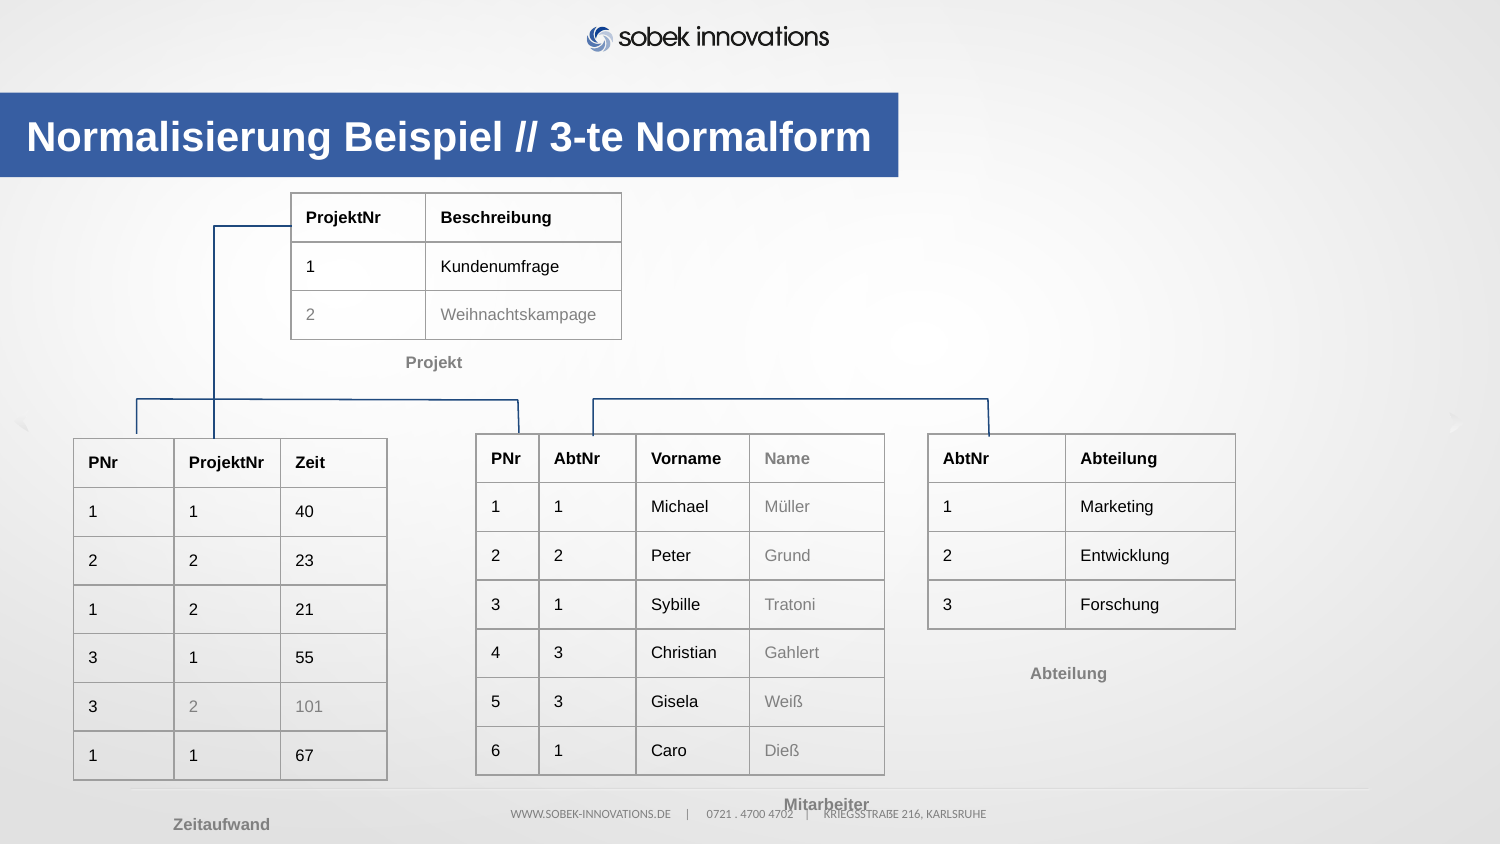

# Normalisierung Beispiel // 3-te Normalform
| ProjektNr | Beschreibung |
| --- | --- |
| 1 | Kundenumfrage |
| 2 | Weihnachtskampage |

Projekt

| PNr | AbtNr | Vorname | Name |
| --- | --- | --- | --- |
| 1 | 1 | Michael | Müller |
| 2 | 2 | Peter | Grund |
| 3 | 1 | Sybille | Tratoni |
| 4 | 3 | Christian | Gahlert |
| 5 | 3 | Gisela | Weiß |
| 6 | 1 | Caro | Dieß |
| AbtNr | Abteilung |
| --- | --- |
| 1 | Marketing |
| 2 | Entwicklung |
| 3 | Forschung |
| PNr | ProjektNr | Zeit |
| --- | --- | --- |
| 1 | 1 | 40 |
| 2 | 2 | 23 |
| 1 | 2 | 21 |
| 3 | 1 | 55 |
| 3 | 2 | 101 |
| 1 | 1 | 67 |
Abteilung
Mitarbeiter
Zeitaufwand